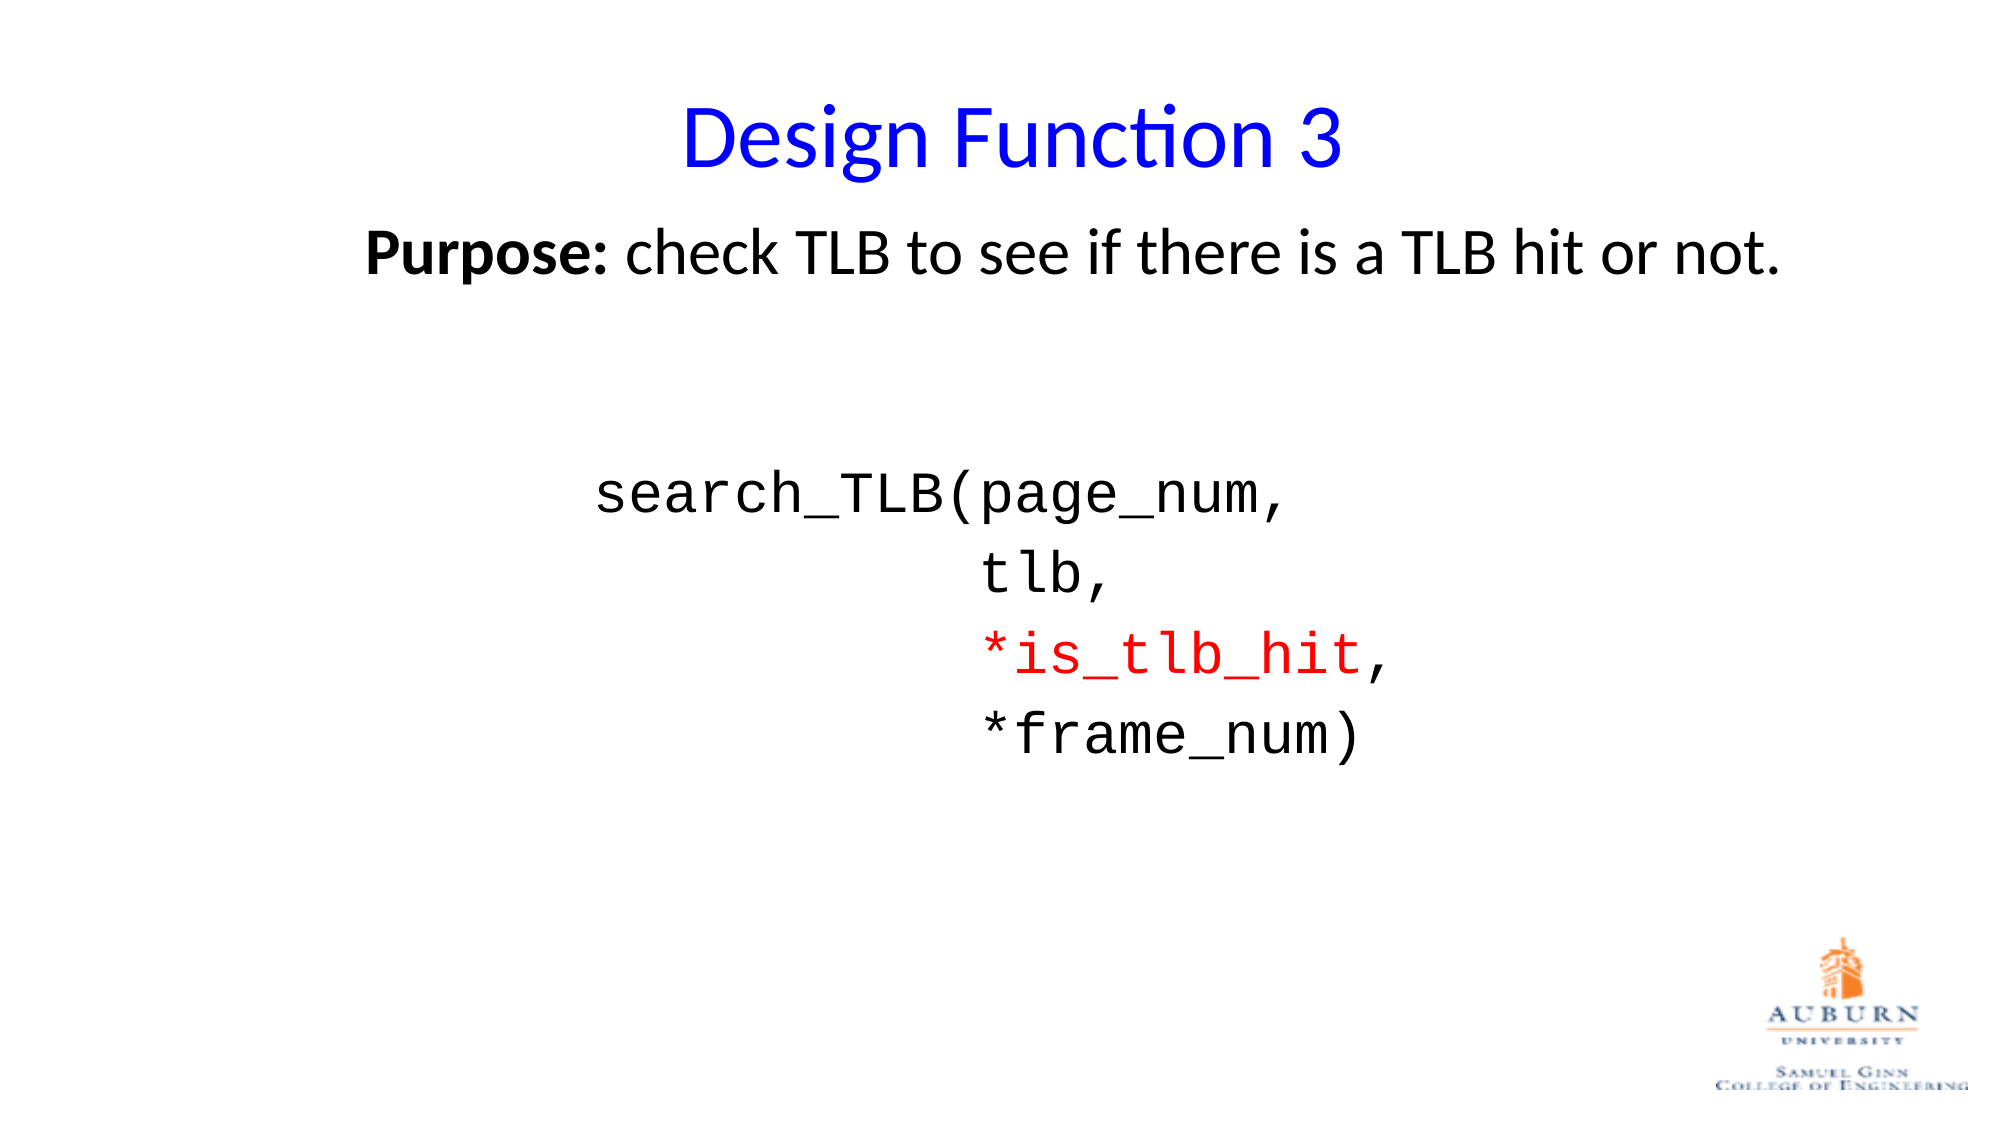

# Design Function 3
Purpose: check TLB to see if there is a TLB hit or not.

search_TLB(page_num,
           tlb,
           *is_tlb_hit,
           *frame_num)